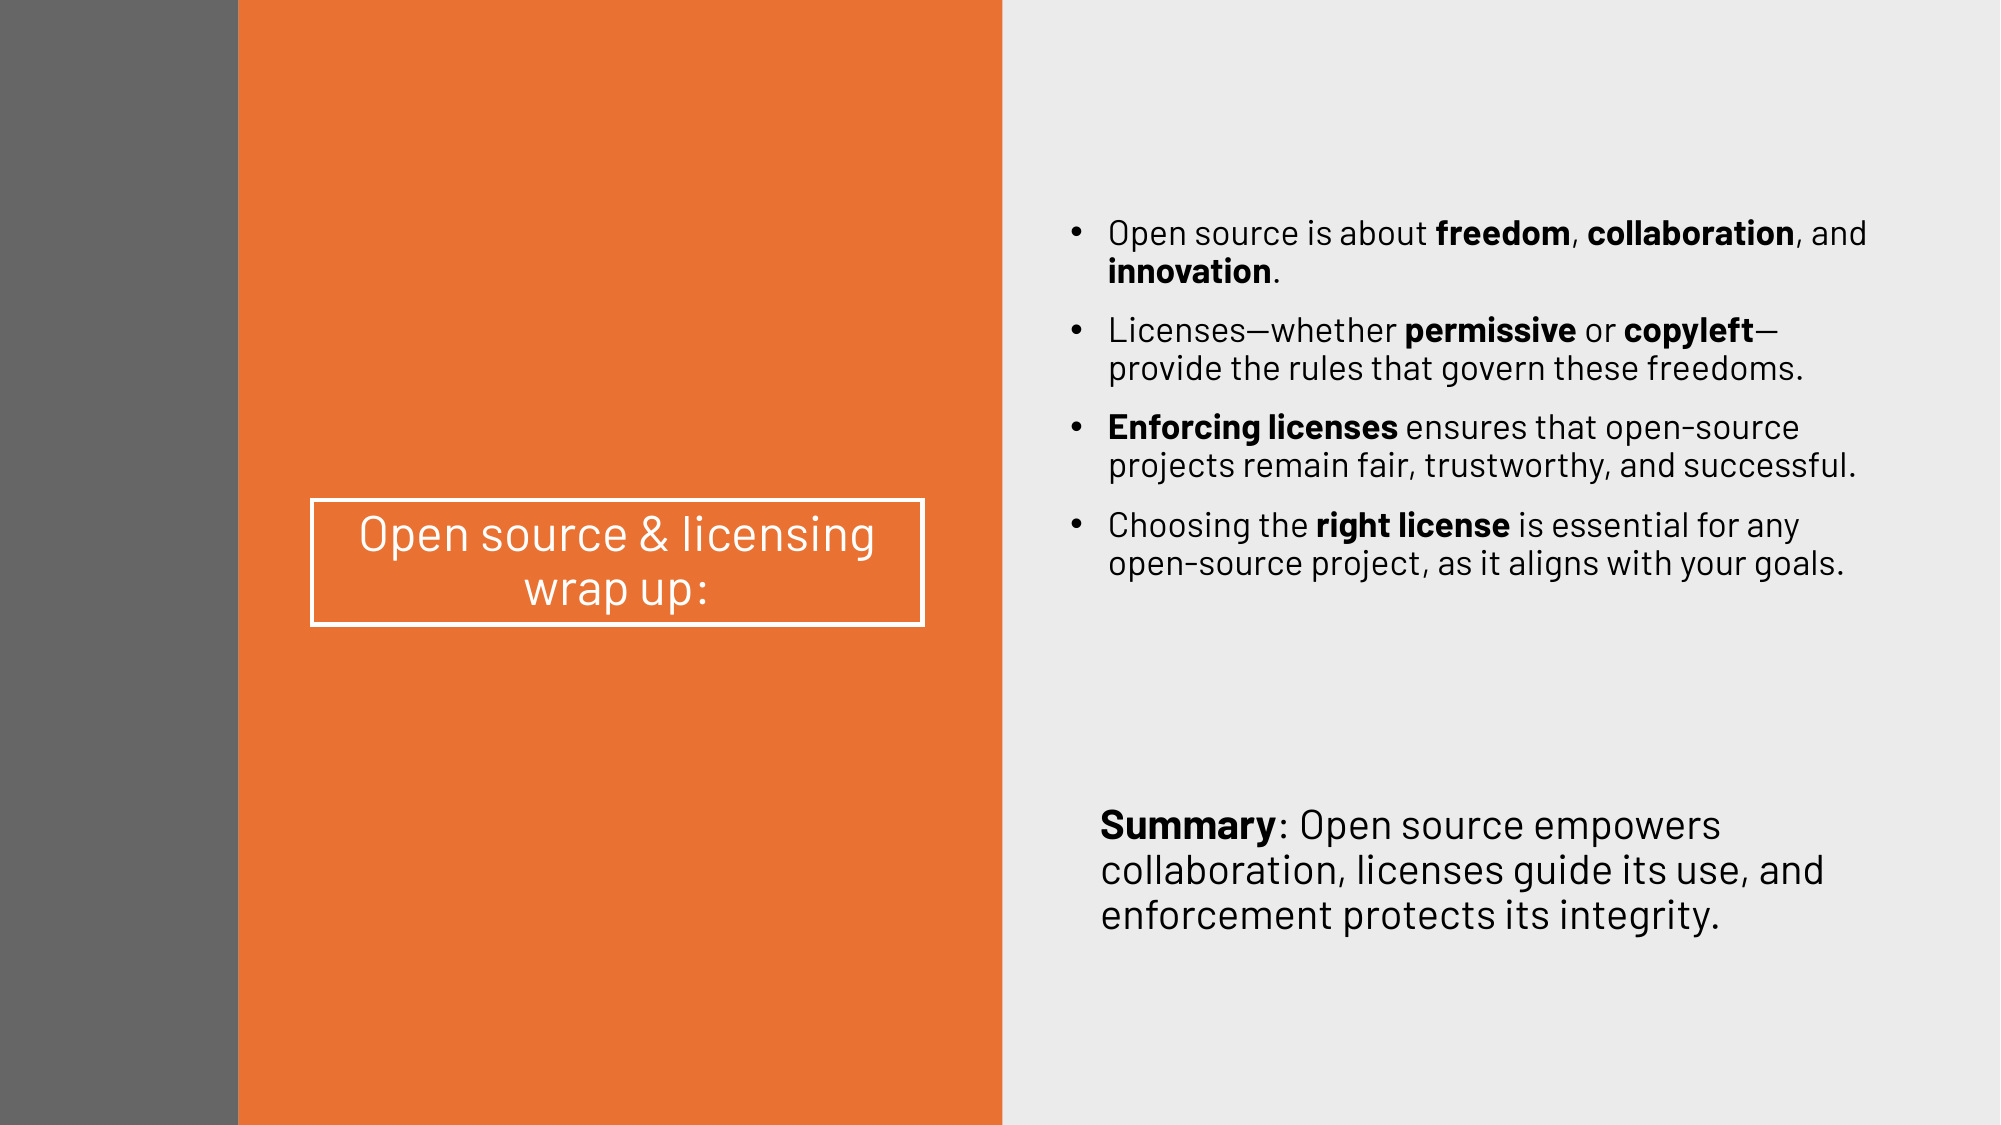

Open source is about freedom, collaboration, and innovation.
Licenses—whether permissive or copyleft—provide the rules that govern these freedoms.
Enforcing licenses ensures that open-source projects remain fair, trustworthy, and successful.
Choosing the right license is essential for any open-source project, as it aligns with your goals.

# Open source & licensing wrap up:
Summary: Open source empowers collaboration, licenses guide its use, and enforcement protects its integrity.